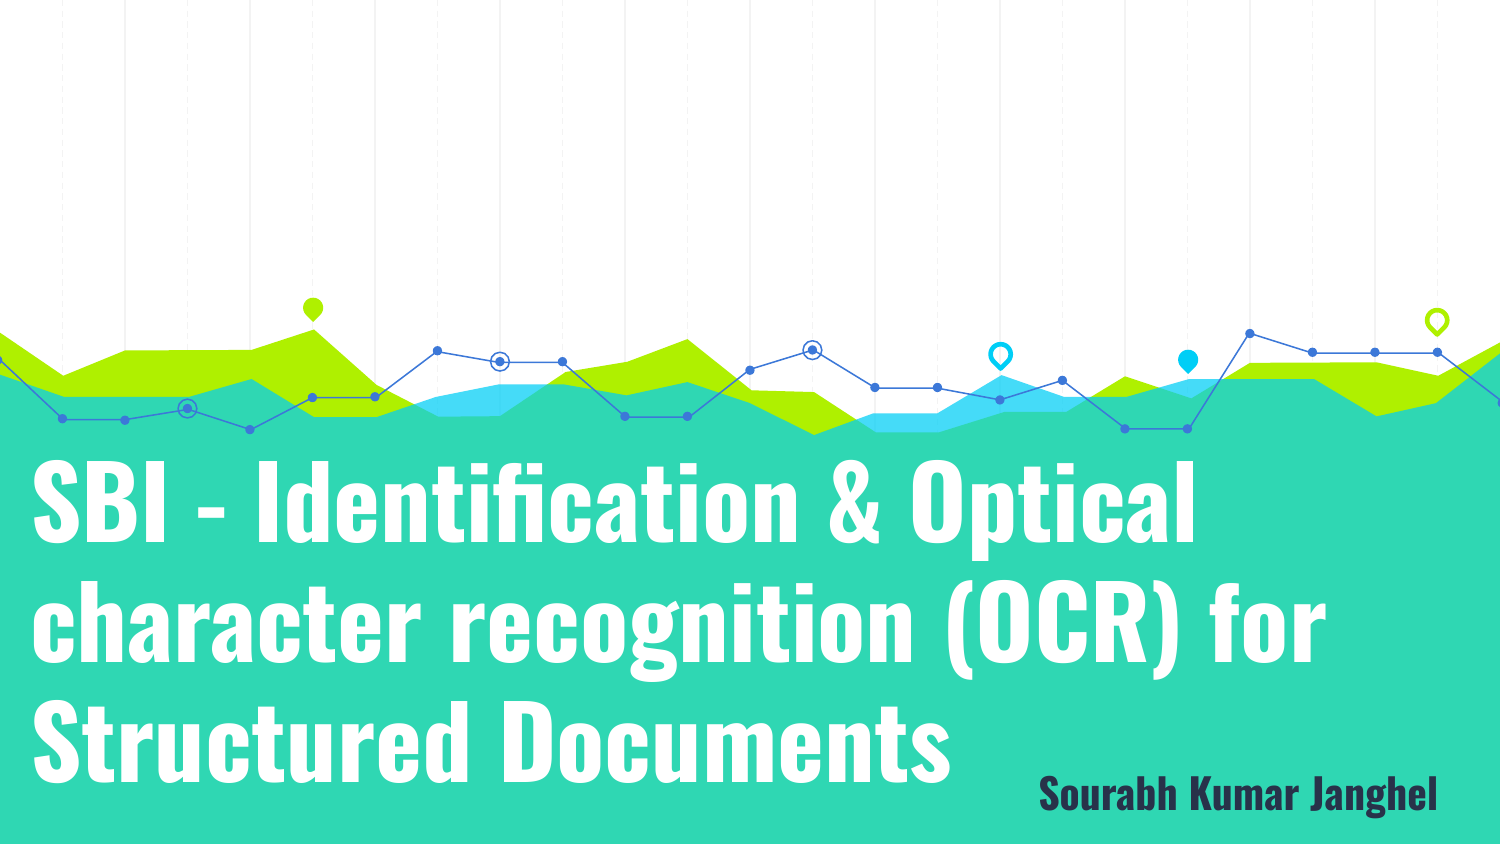

# SBI - Identification & Optical character recognition (OCR) for Structured Documents
Sourabh Kumar Janghel